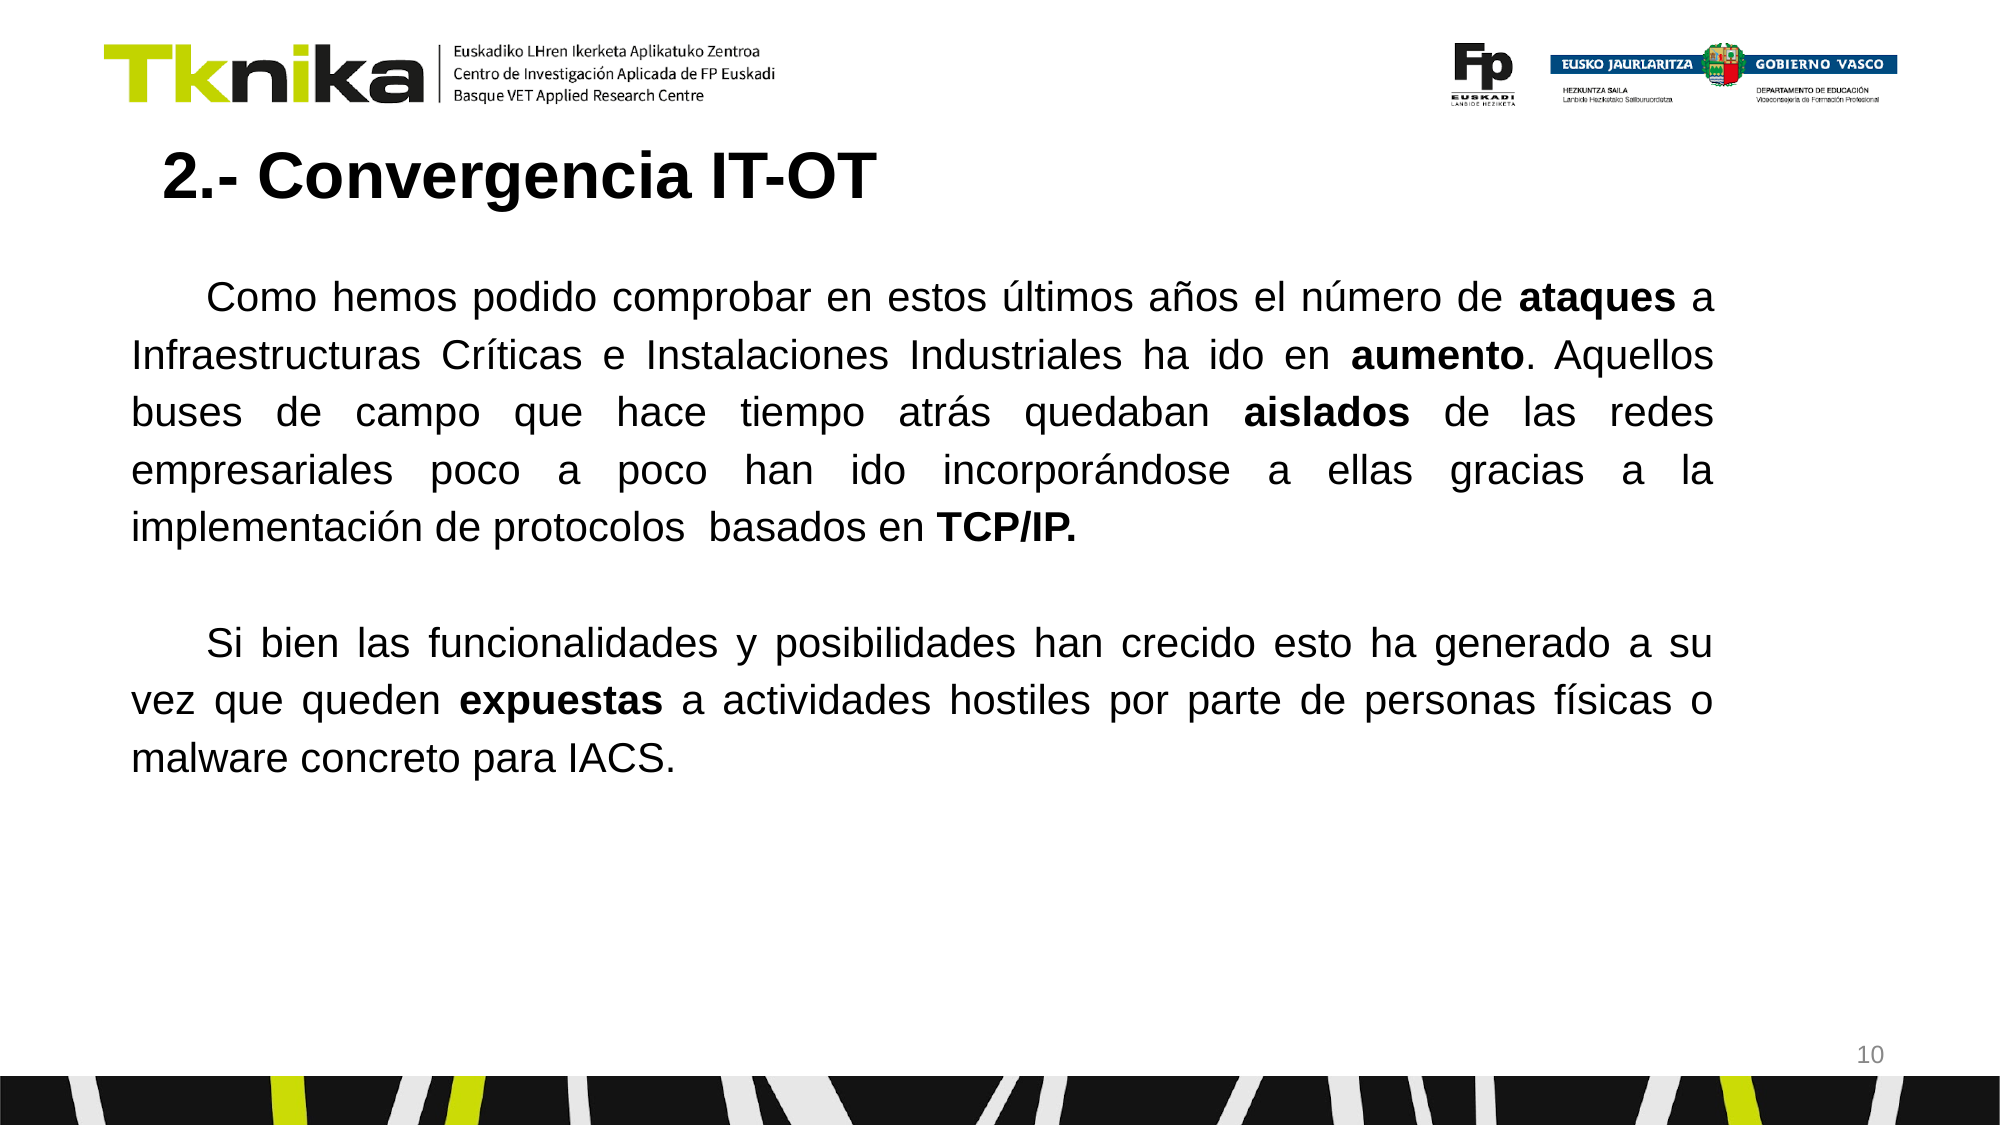

# 2.- Convergencia IT-OT
Como hemos podido comprobar en estos últimos años el número de ataques a Infraestructuras Críticas e Instalaciones Industriales ha ido en aumento. Aquellos buses de campo que hace tiempo atrás quedaban aislados de las redes empresariales poco a poco han ido incorporándose a ellas gracias a la implementación de protocolos  basados en TCP/IP.

Si bien las funcionalidades y posibilidades han crecido esto ha generado a su vez que queden expuestas a actividades hostiles por parte de personas físicas o malware concreto para IACS.
10